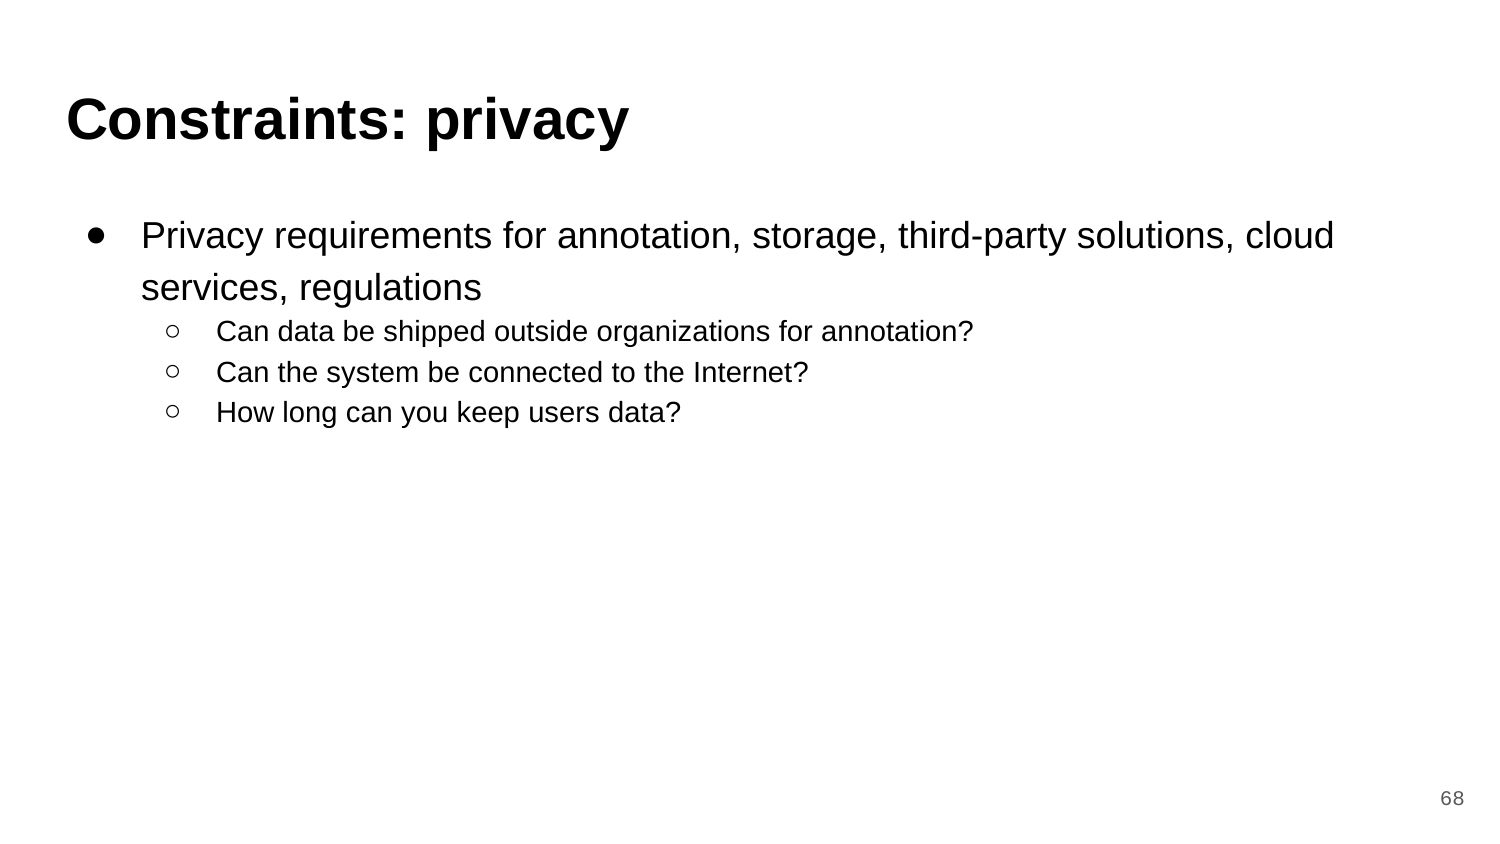

# Constraints: privacy
Privacy requirements for annotation, storage, third-party solutions, cloud services, regulations
Can data be shipped outside organizations for annotation?
Can the system be connected to the Internet?
How long can you keep users data?
68